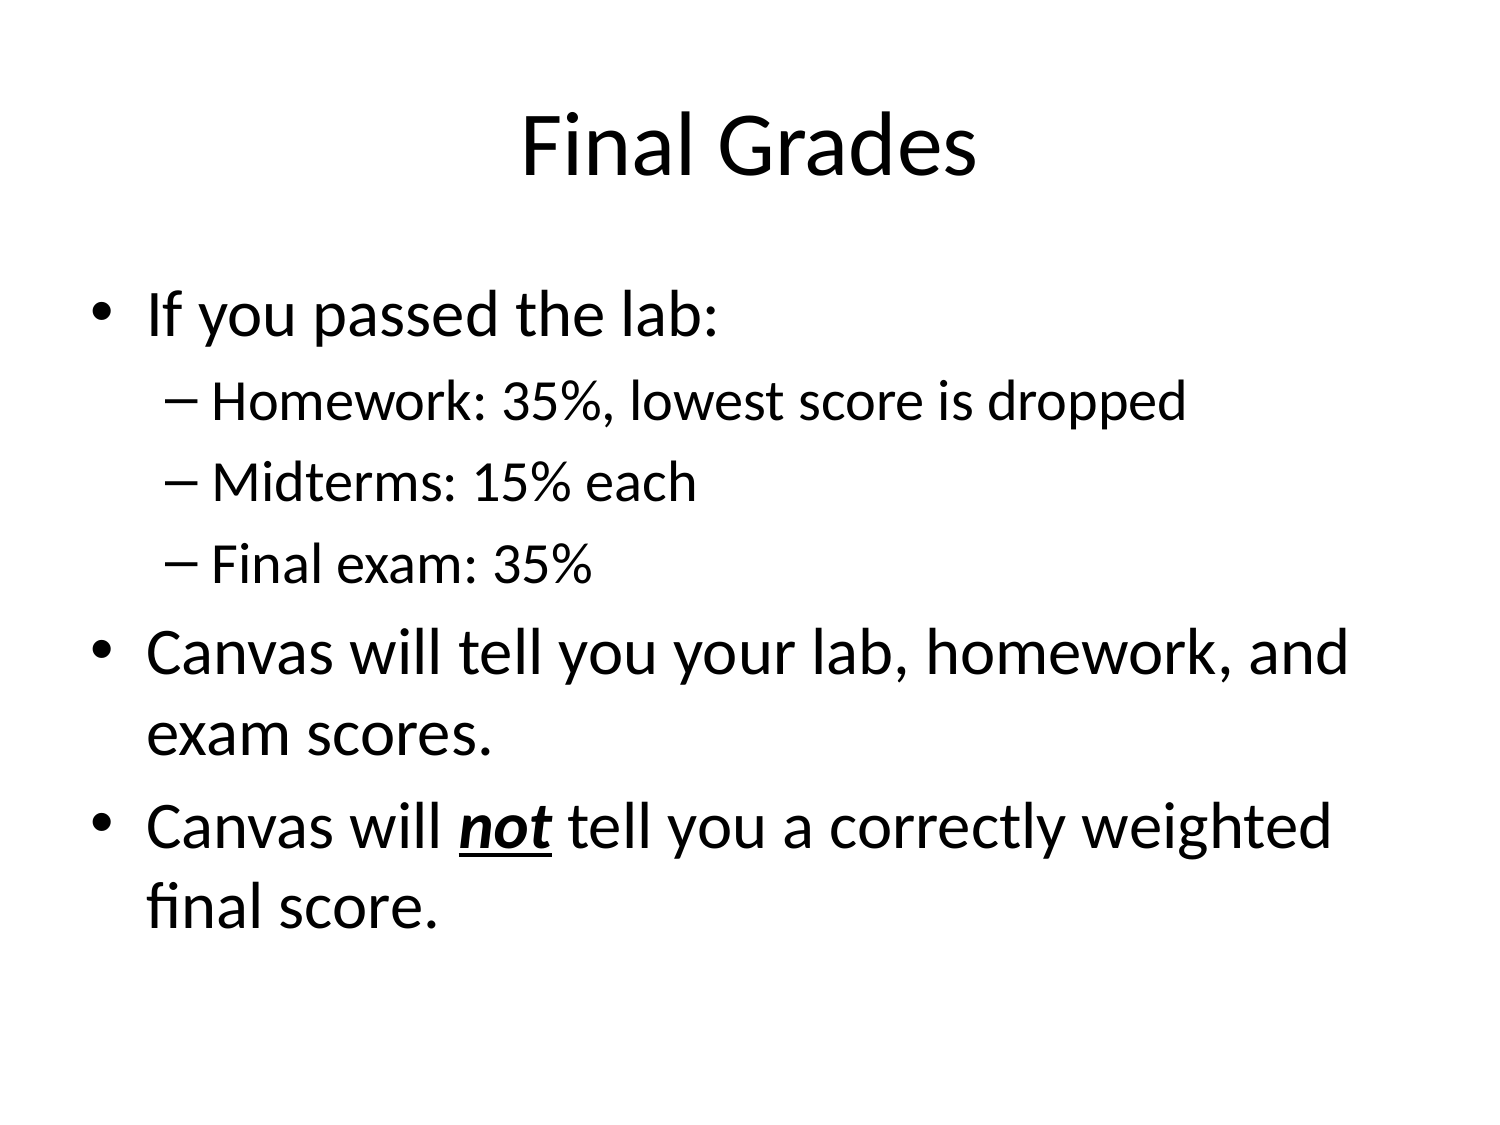

# Final Grades
If you passed the lab:
Homework: 35%, lowest score is dropped
Midterms: 15% each
Final exam: 35%
Canvas will tell you your lab, homework, and exam scores.
Canvas will not tell you a correctly weighted final score.